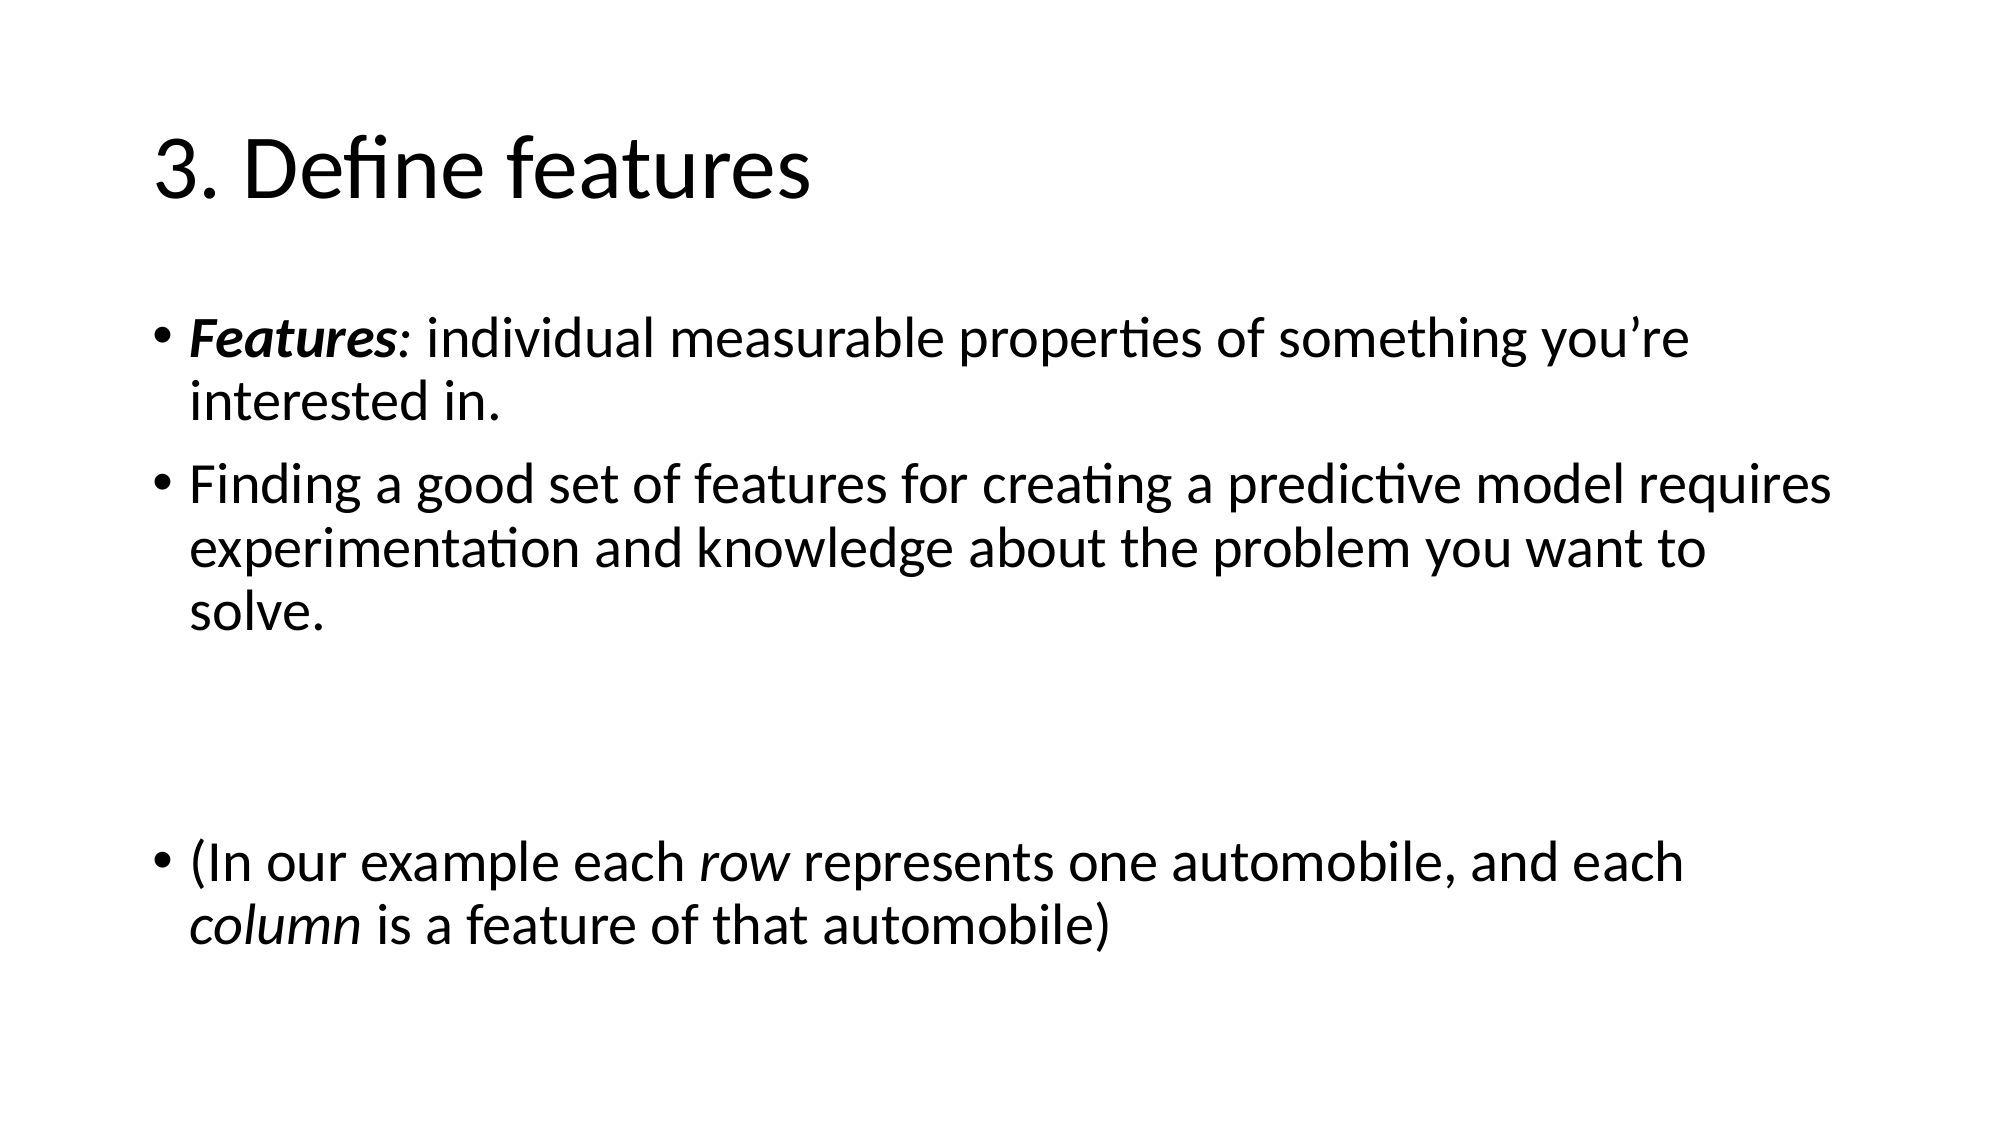

# 3. Define features
Features: individual measurable properties of something you’re interested in.
Finding a good set of features for creating a predictive model requires experimentation and knowledge about the problem you want to solve.

(In our example each row represents one automobile, and each column is a feature of that automobile)